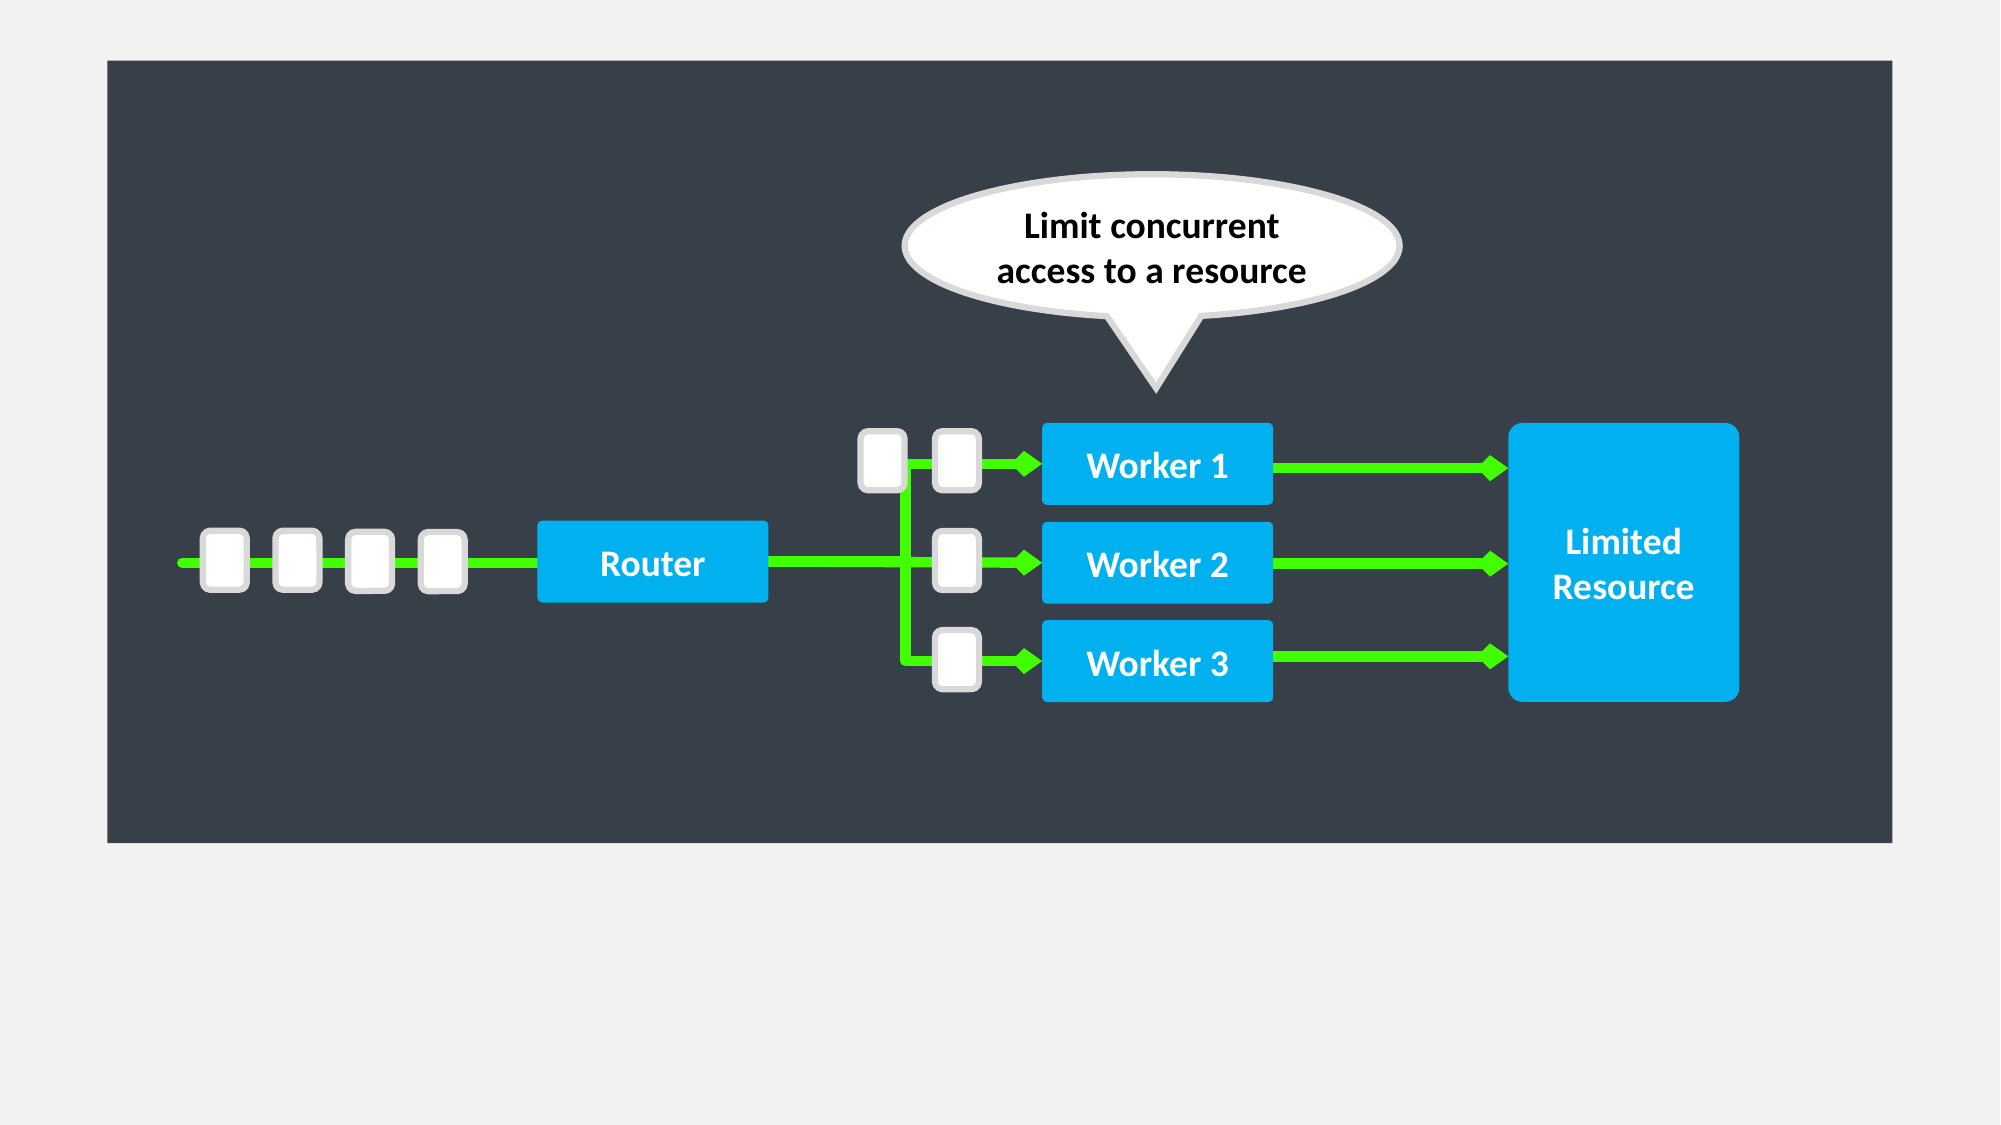

Limit concurrent access to a resource
Worker 1
Limited Resource
4
1
Router
Worker 2
4
3
2
2
1
Worker 3
3